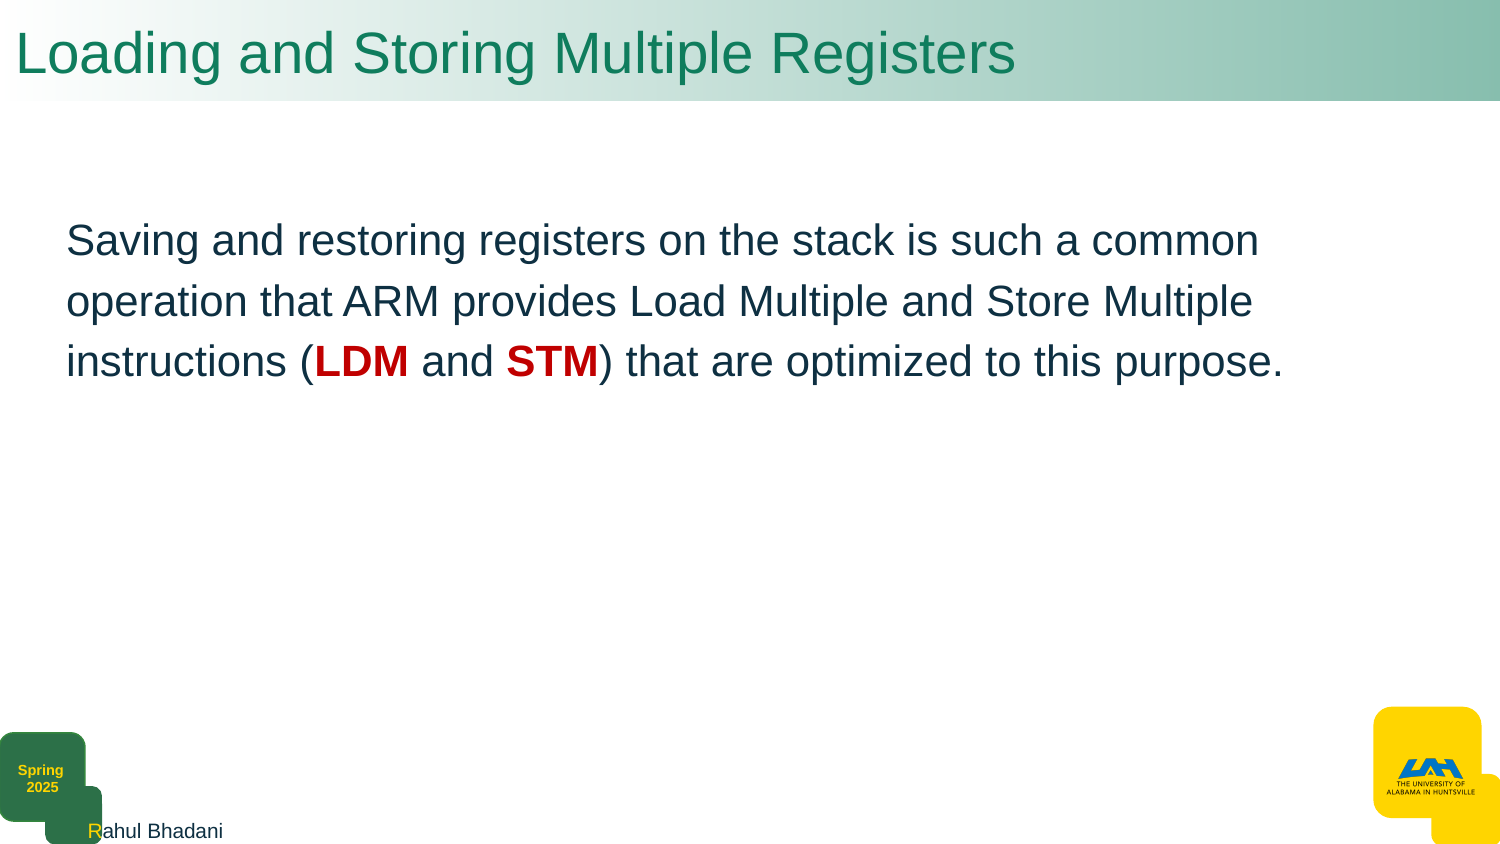

# Loading and Storing Multiple Registers
Saving and restoring registers on the stack is such a common operation that ARM provides Load Multiple and Store Multiple instructions (LDM and STM) that are optimized to this purpose.